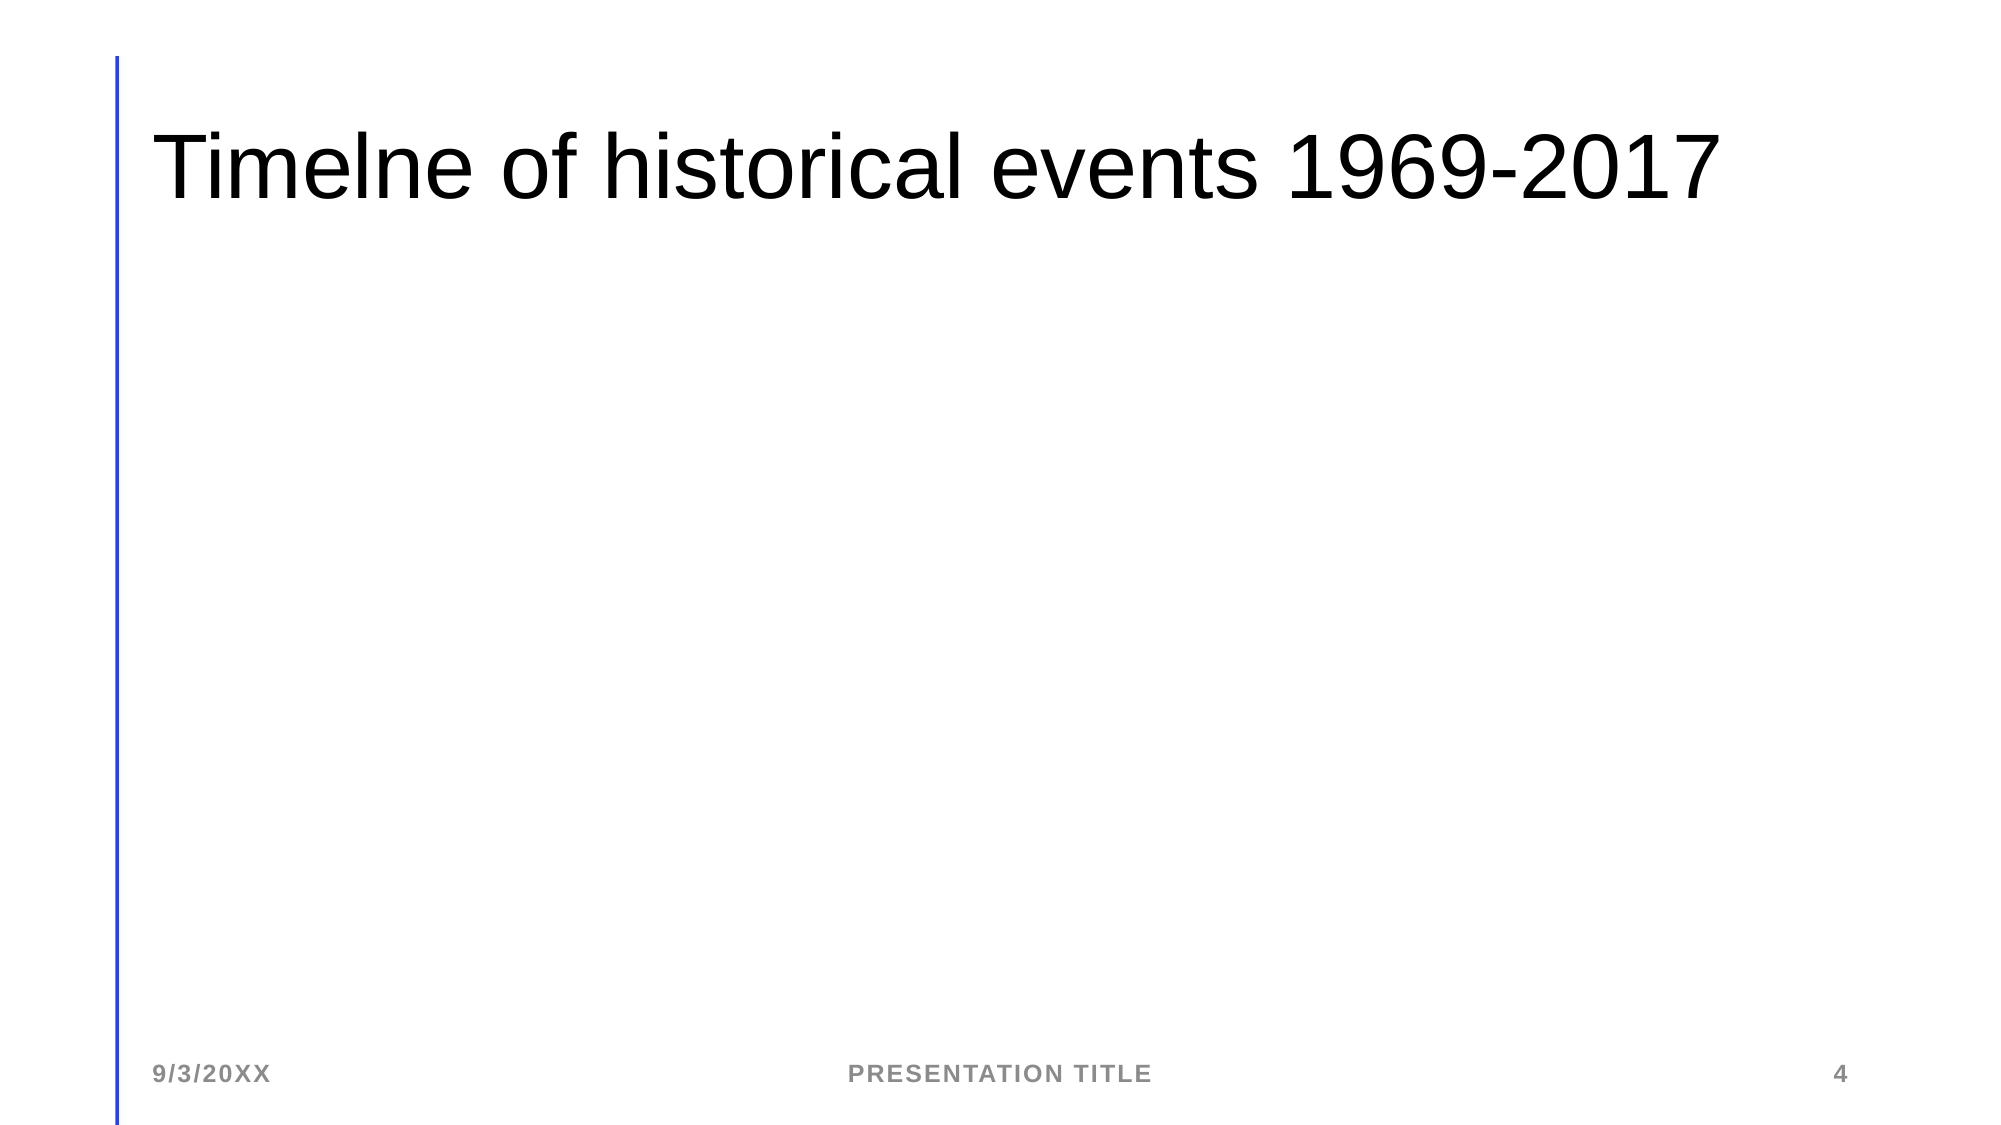

# Timelne of historical events 1969-2017
9/3/20XX
Presentation Title
4